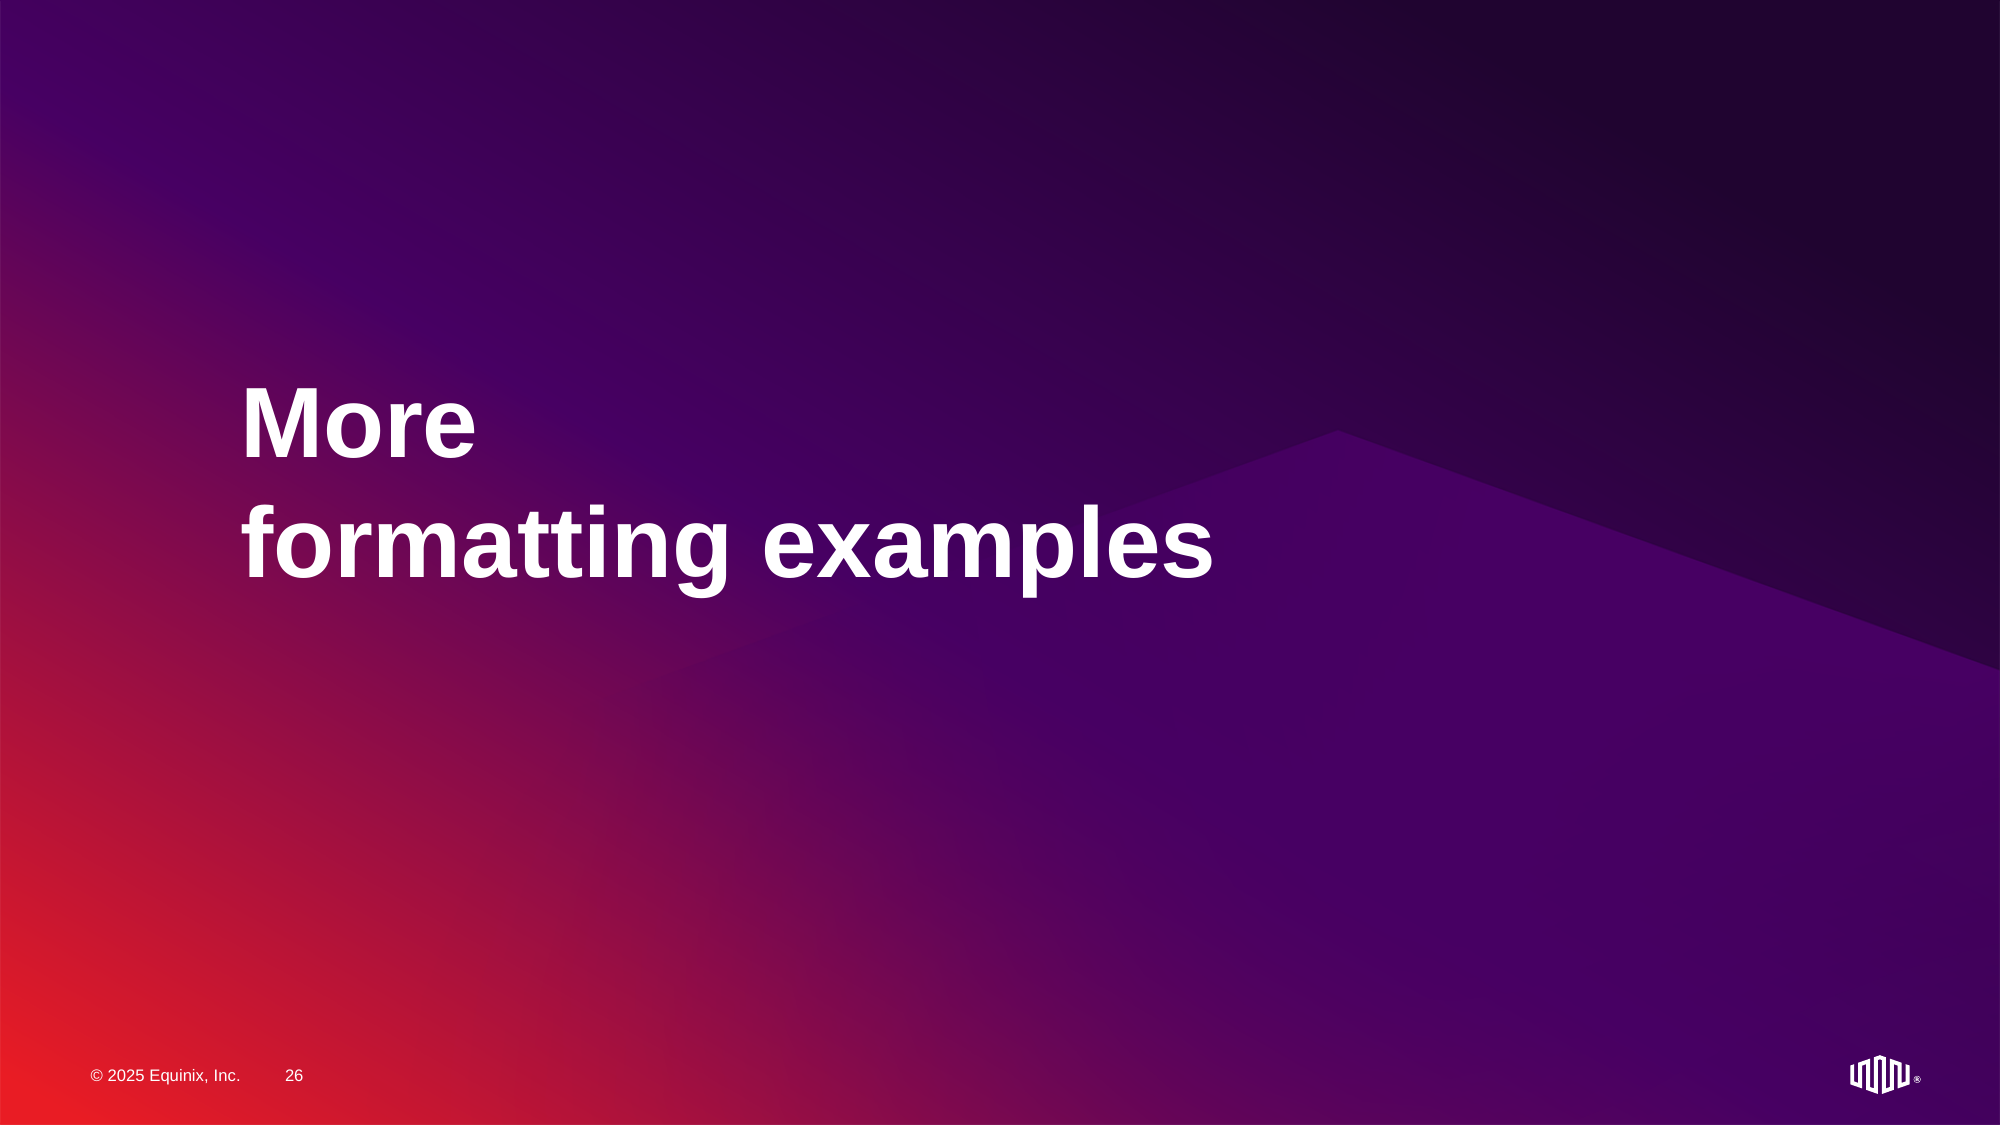

# More formatting examples
© 2025 Equinix, Inc.
26